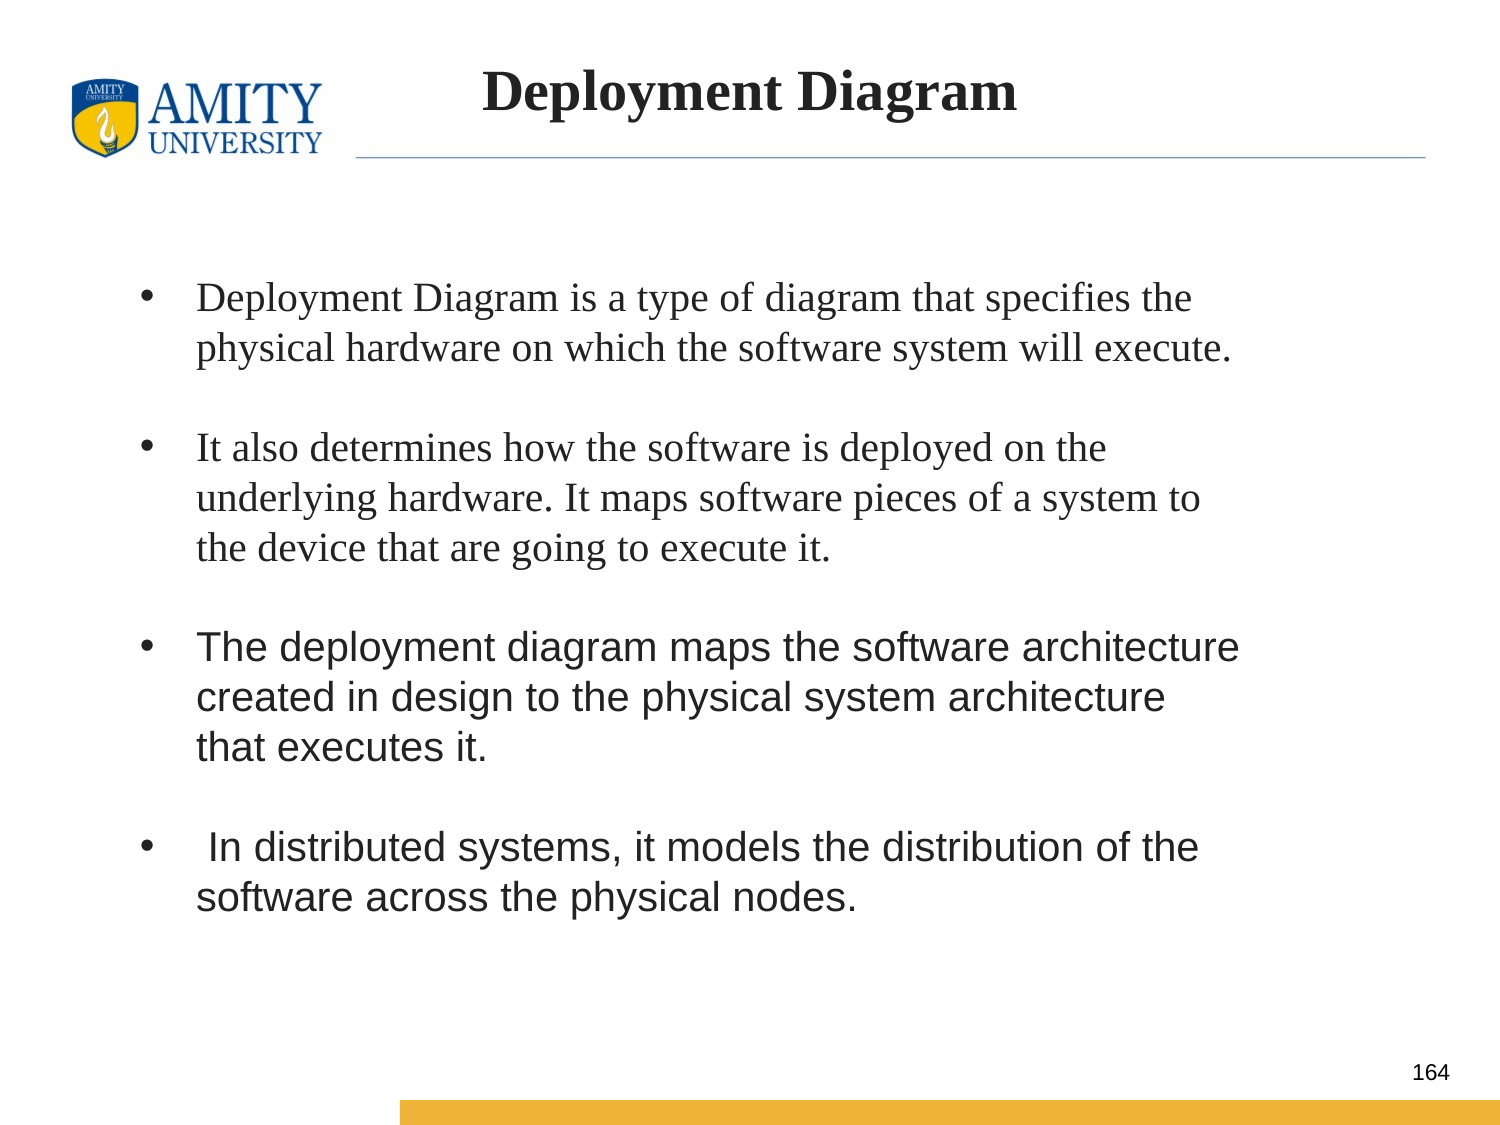

# Deployment Diagram
Deployment Diagram is a type of diagram that specifies the physical hardware on which the software system will execute.

It also determines how the software is deployed on the underlying hardware. It maps software pieces of a system to the device that are going to execute it.

The deployment diagram maps the software architecture created in design to the physical system architecture that executes it.

 In distributed systems, it models the distribution of the software across the physical nodes.
164